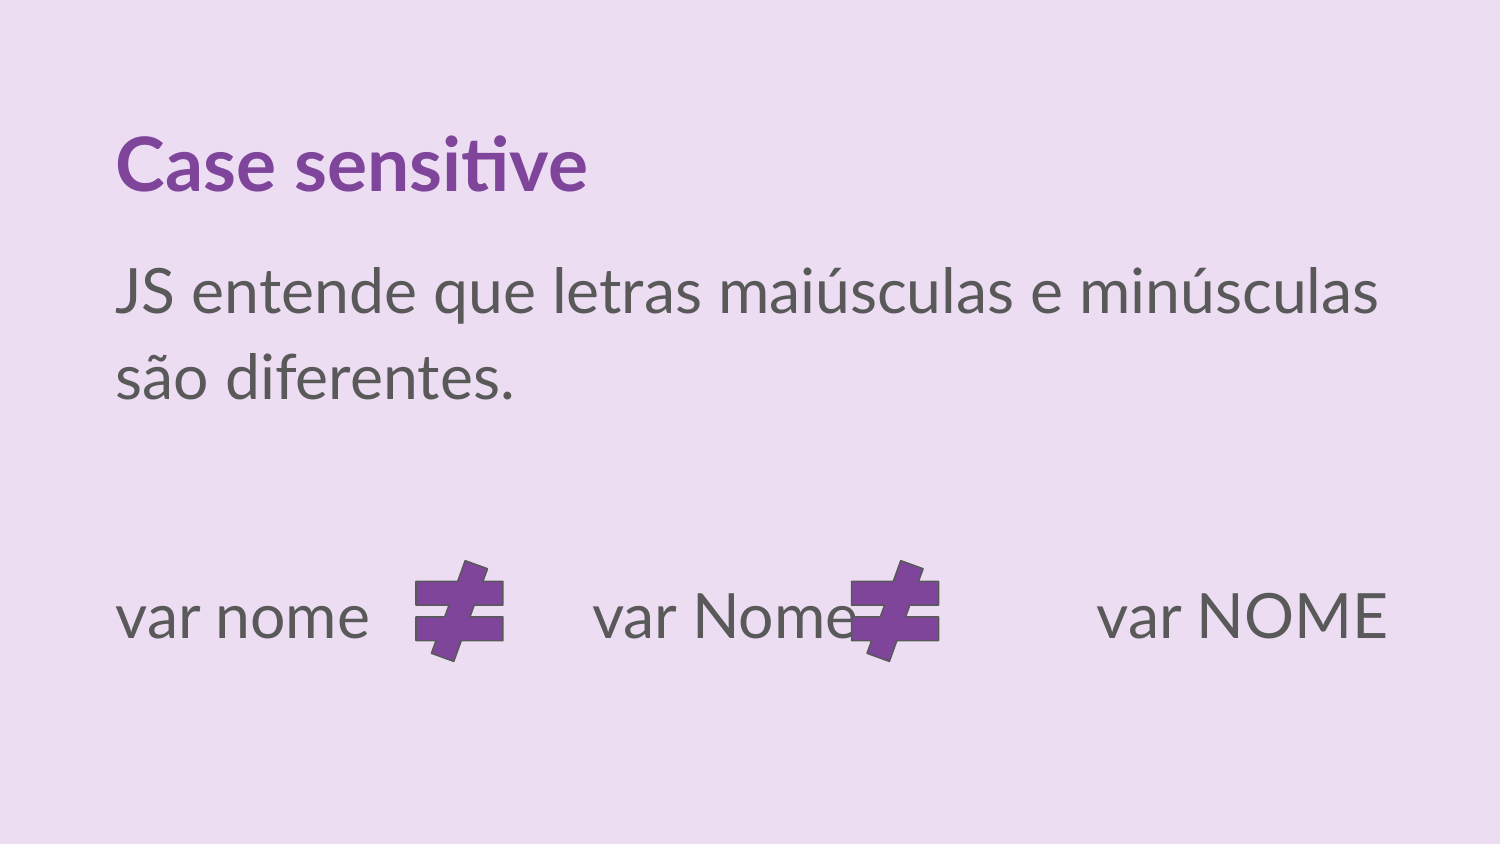

Case sensitive
JS entende que letras maiúsculas e minúsculas são diferentes.

var nome              var Nome               var NOME